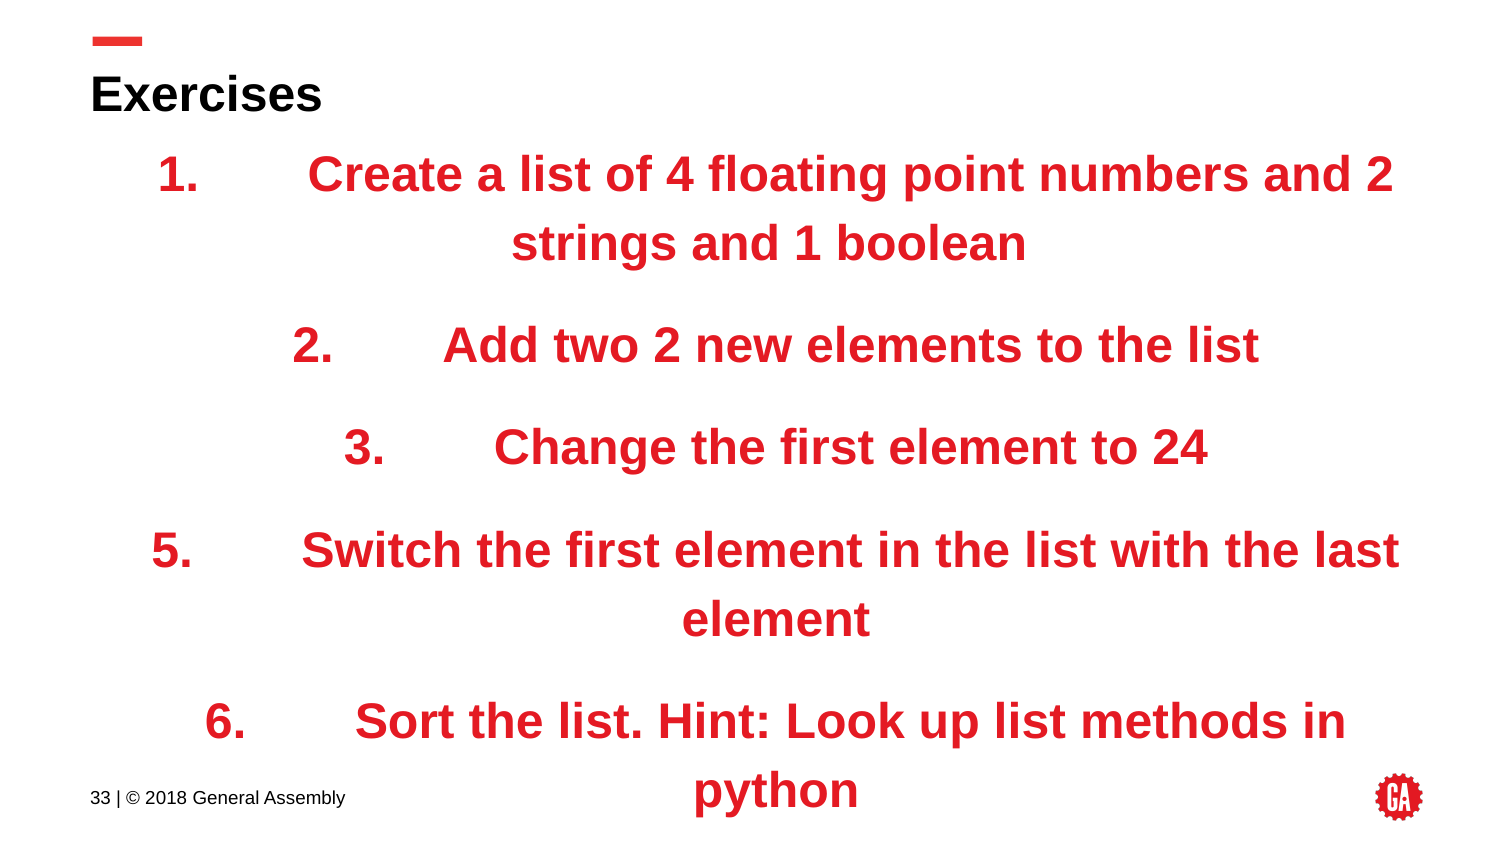

# Exercises
1.	Create a list of 4 floating point numbers and 2 strings and 1 boolean
2.	Add two 2 new elements to the list
3.	Change the first element to 24
5.	Switch the first element in the list with the last element
6.	Sort the list. Hint: Look up list methods in python
33 | © 2018 General Assembly